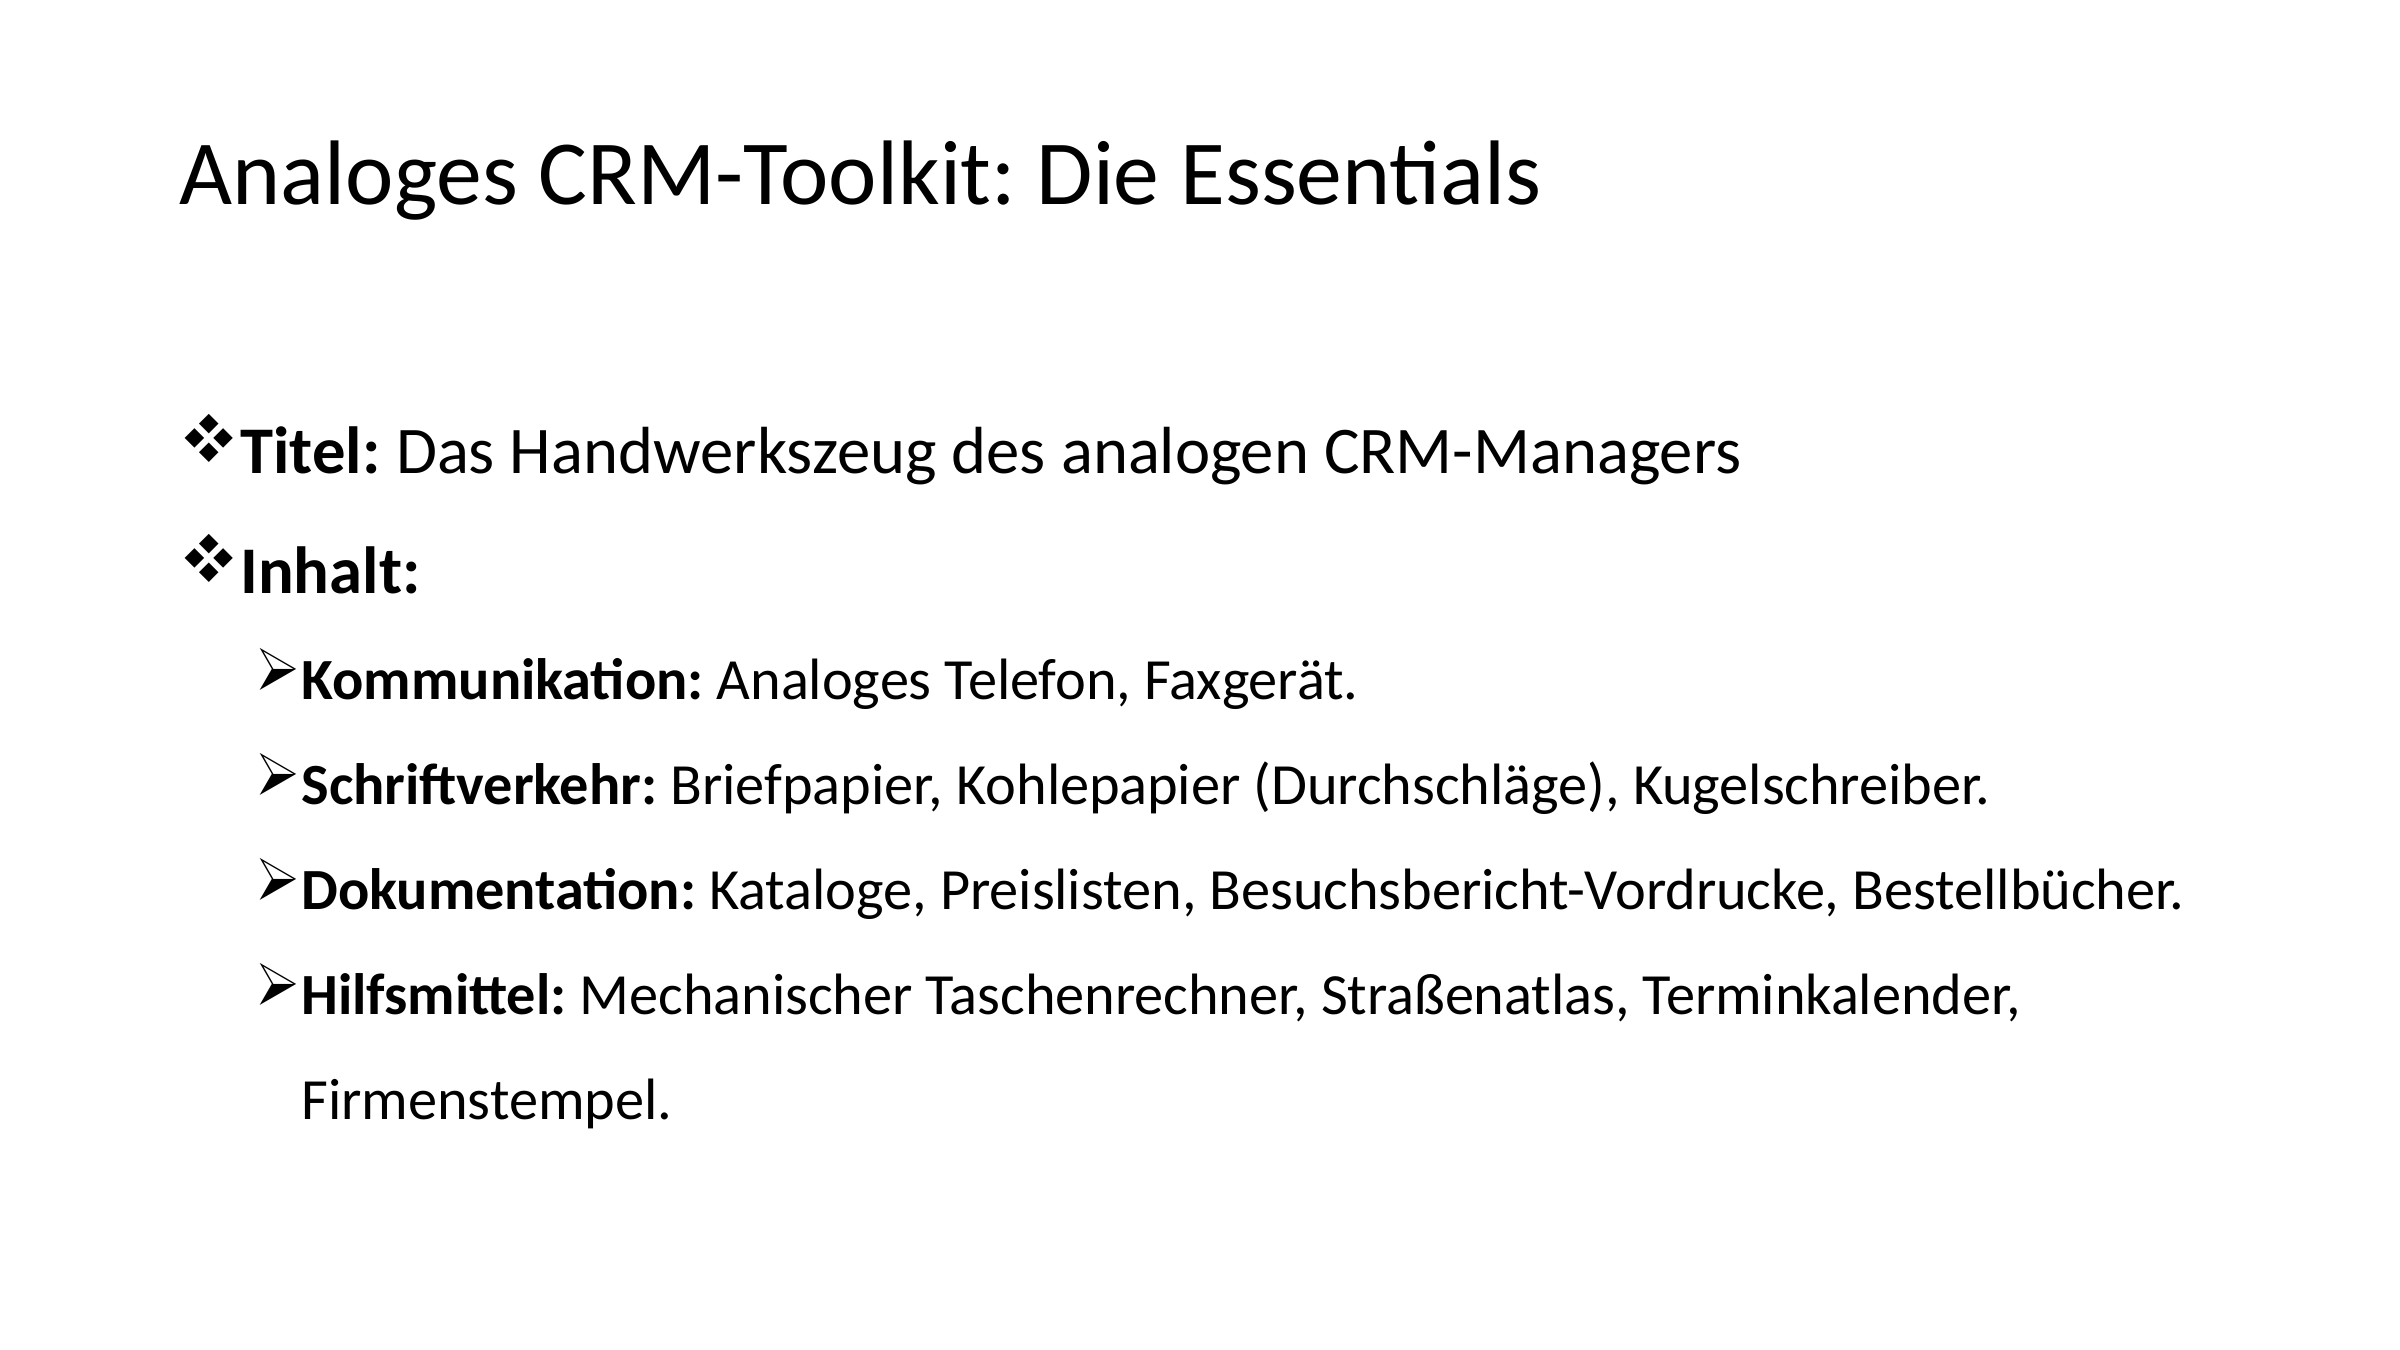

# Analoges CRM-Toolkit: Die Essentials
Titel: Das Handwerkszeug des analogen CRM-Managers
Inhalt:
Kommunikation: Analoges Telefon, Faxgerät.
Schriftverkehr: Briefpapier, Kohlepapier (Durchschläge), Kugelschreiber.
Dokumentation: Kataloge, Preislisten, Besuchsbericht-Vordrucke, Bestellbücher.
Hilfsmittel: Mechanischer Taschenrechner, Straßenatlas, Terminkalender, Firmenstempel.